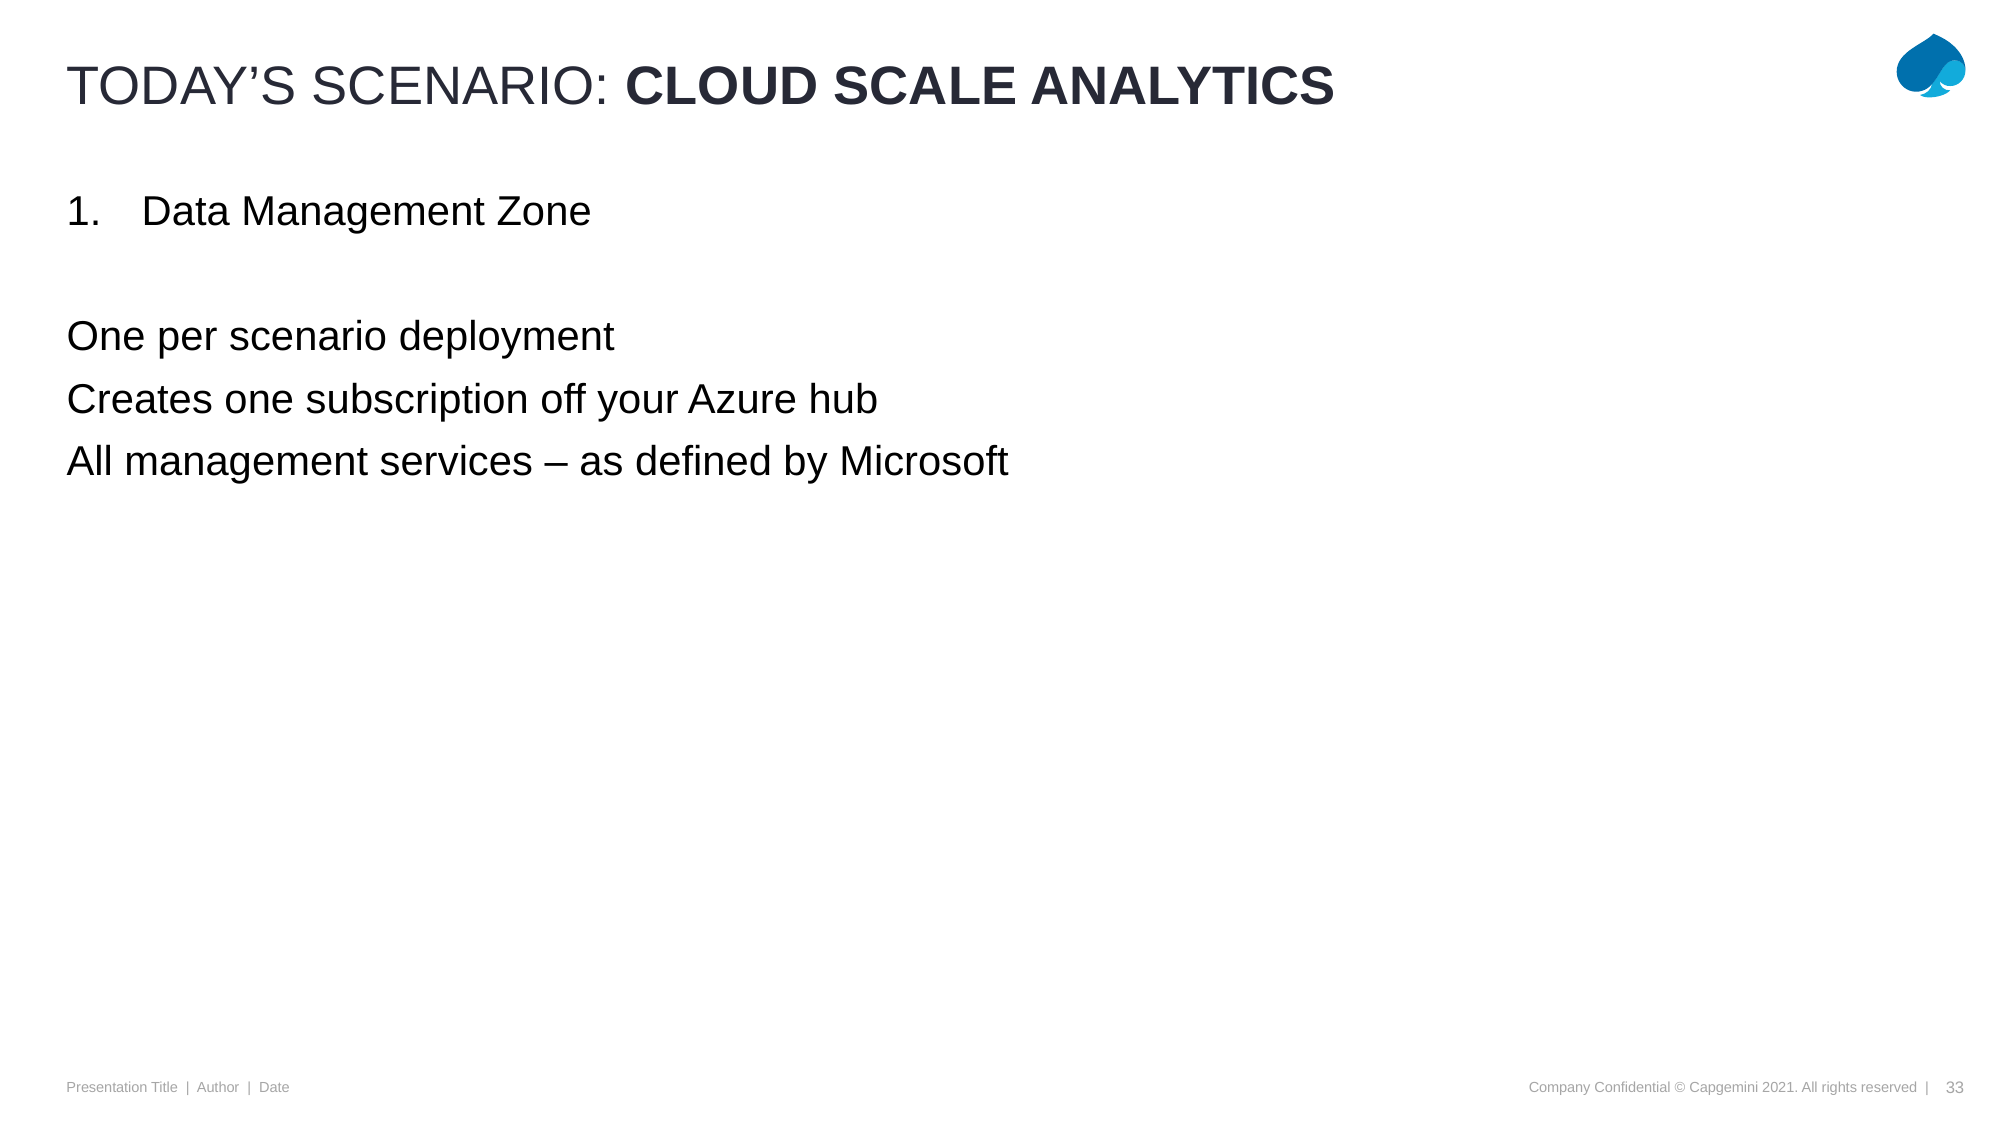

# TODAY’s Scenario: Cloud scale analytics
Data Management Zone

One per scenario deployment
Creates one subscription off your Azure hub
All management services – as defined by Microsoft